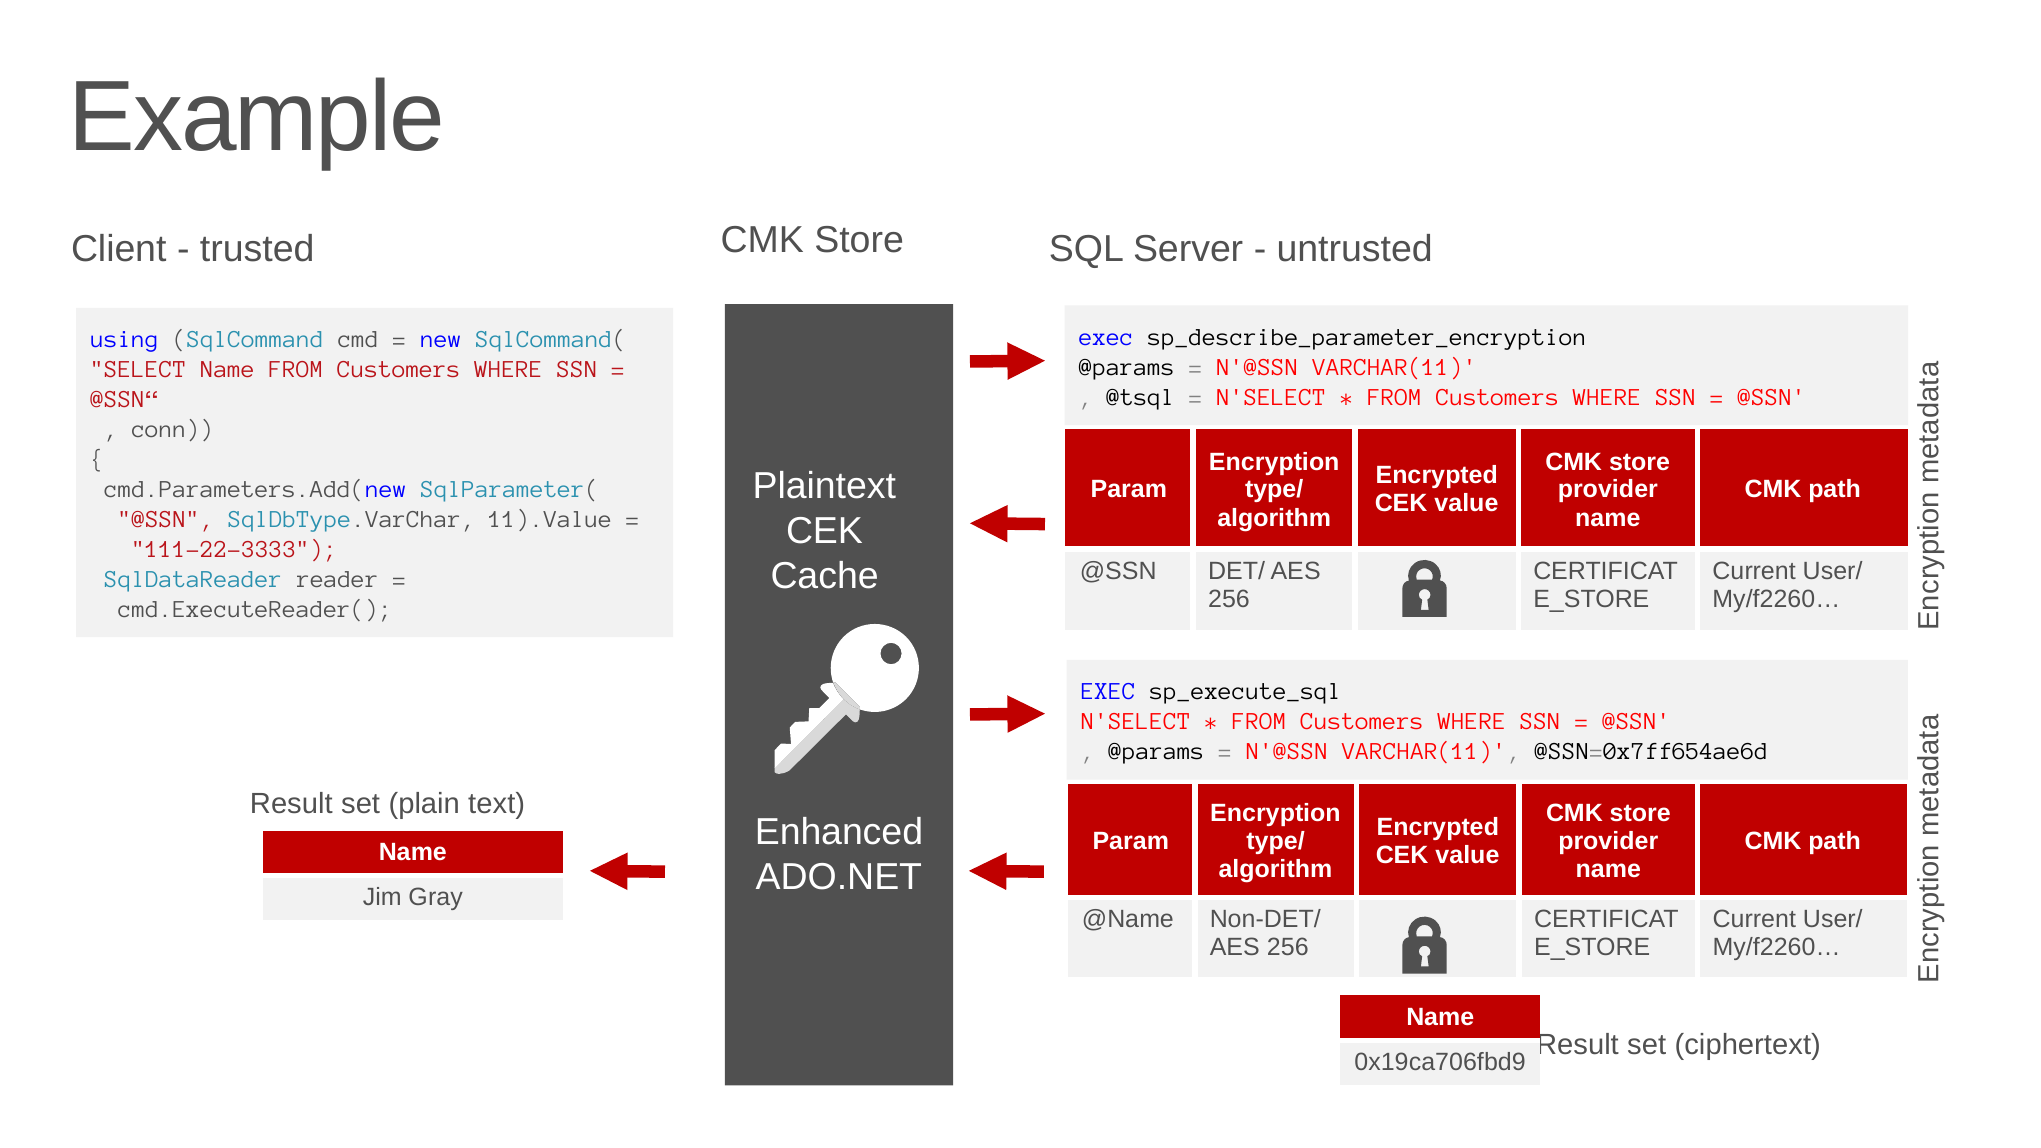

# Example
CMK Store
Client - trusted
SQL Server - untrusted

Enhanced ADO.NET
exec sp_describe_parameter_encryption
@params = N'@SSN VARCHAR(11)'
, @tsql = N'SELECT * FROM Customers WHERE SSN = @SSN'
using (SqlCommand cmd = new SqlCommand(
"SELECT Name FROM Customers WHERE SSN = @SSN“
 , conn))
{
 cmd.Parameters.Add(new SqlParameter(
  "@SSN", SqlDbType.VarChar, 11).Value =
   "111-22-3333");
 SqlDataReader reader =
  cmd.ExecuteReader();
| Param | Encryption type/ algorithm | Encrypted CEK value | CMK store provider name | CMK path |
| --- | --- | --- | --- | --- |
| @SSN | DET/ AES 256 |  | CERTIFICATE\_STORE | Current User/ My/f2260… |
Plaintext CEK
Cache
Encryption metadata

EXEC sp_execute_sql
N'SELECT * FROM Customers WHERE SSN = @SSN'
, @params = N'@SSN VARCHAR(11)', @SSN=0x7ff654ae6d
Result set (plain text)
| Param | Encryption type/ algorithm | Encrypted CEK value | CMK store provider name | CMK path |
| --- | --- | --- | --- | --- |
| @Name | Non-DET/ AES 256 |  | CERTIFICATE\_STORE | Current User/ My/f2260… |
Encryption metadata
| Name |
| --- |
| Jim Gray |

| Name |
| --- |
| 0x19ca706fbd9 |
Result set (ciphertext)